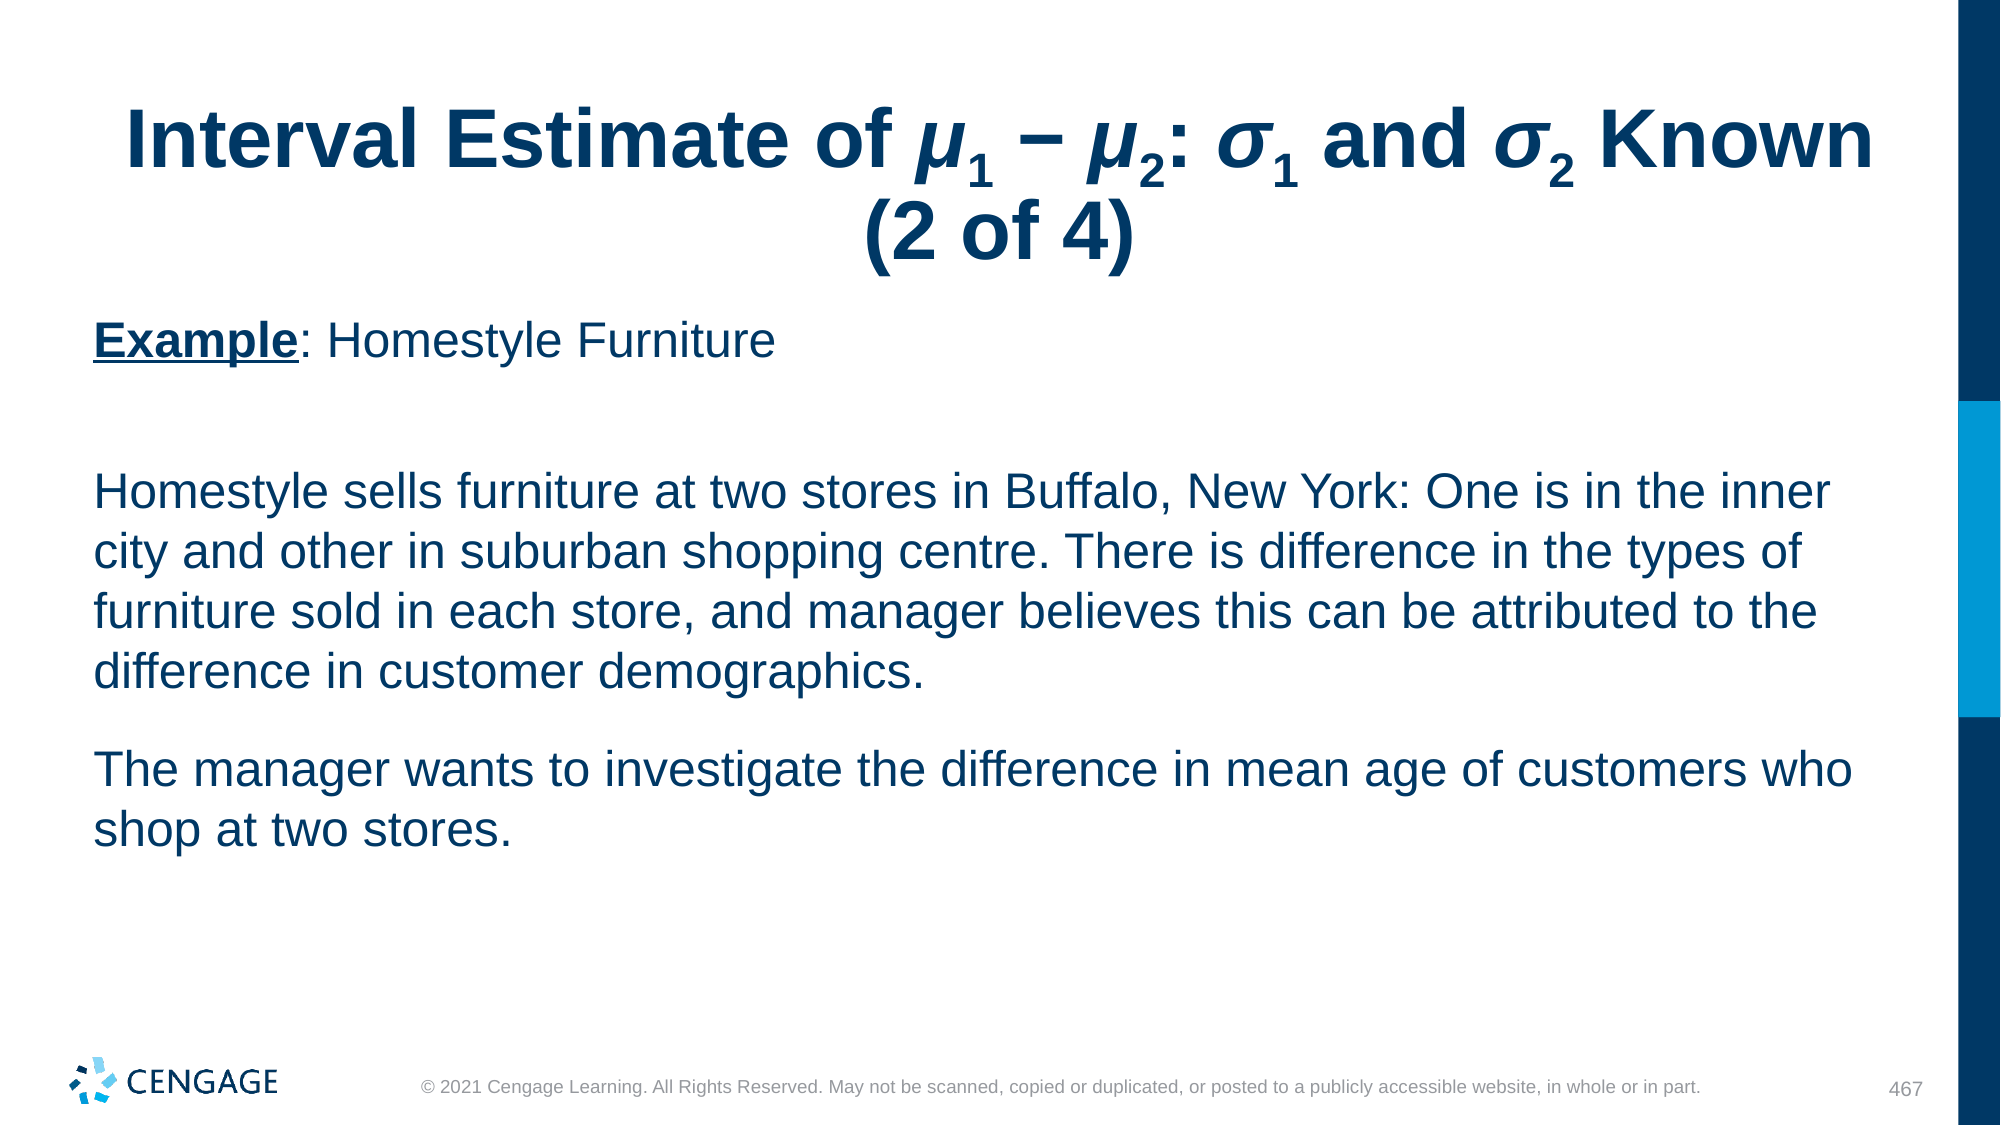

# Interval Estimate of μ1 − μ2: σ1 and σ2 Known (2 of 4)
Example: Homestyle Furniture
Homestyle sells furniture at two stores in Buffalo, New York: One is in the inner city and other in suburban shopping centre. There is difference in the types of furniture sold in each store, and manager believes this can be attributed to the difference in customer demographics.
The manager wants to investigate the difference in mean age of customers who shop at two stores.